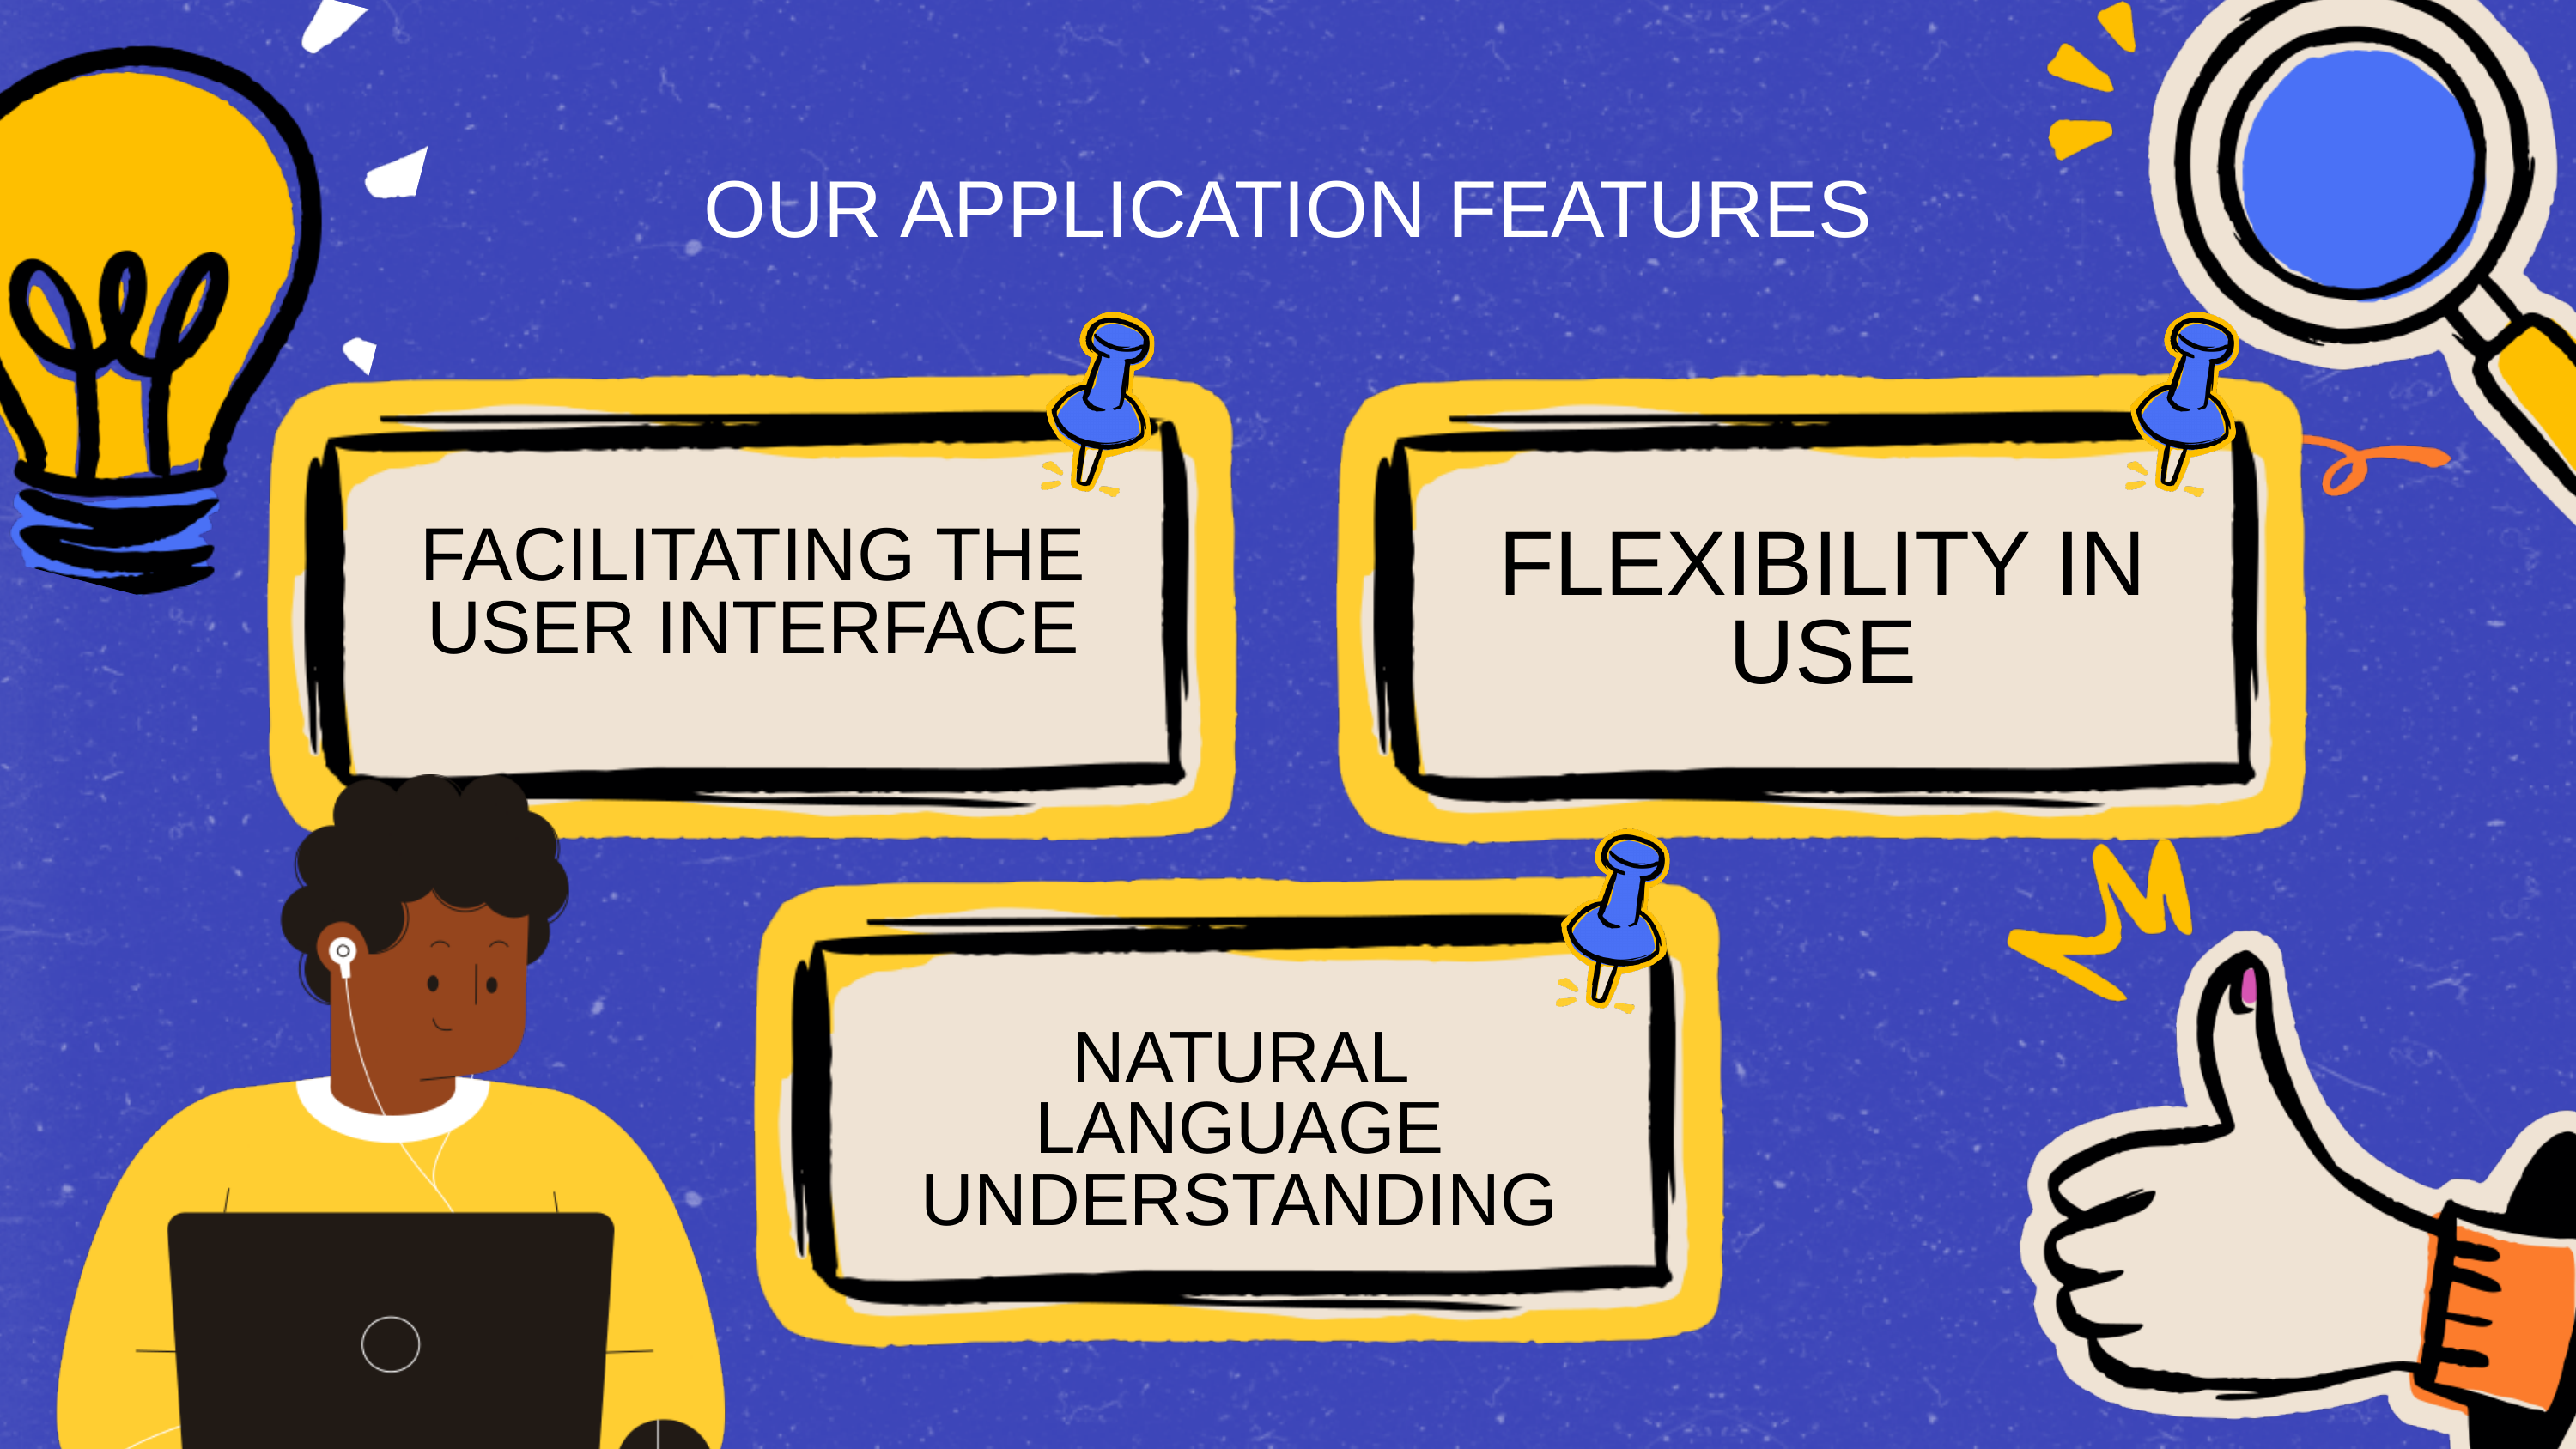

OUR APPLICATION FEATURES

FACILITATING THE USER INTERFACE
FLEXIBILITY IN USE

NATURAL LANGUAGE UNDERSTANDING